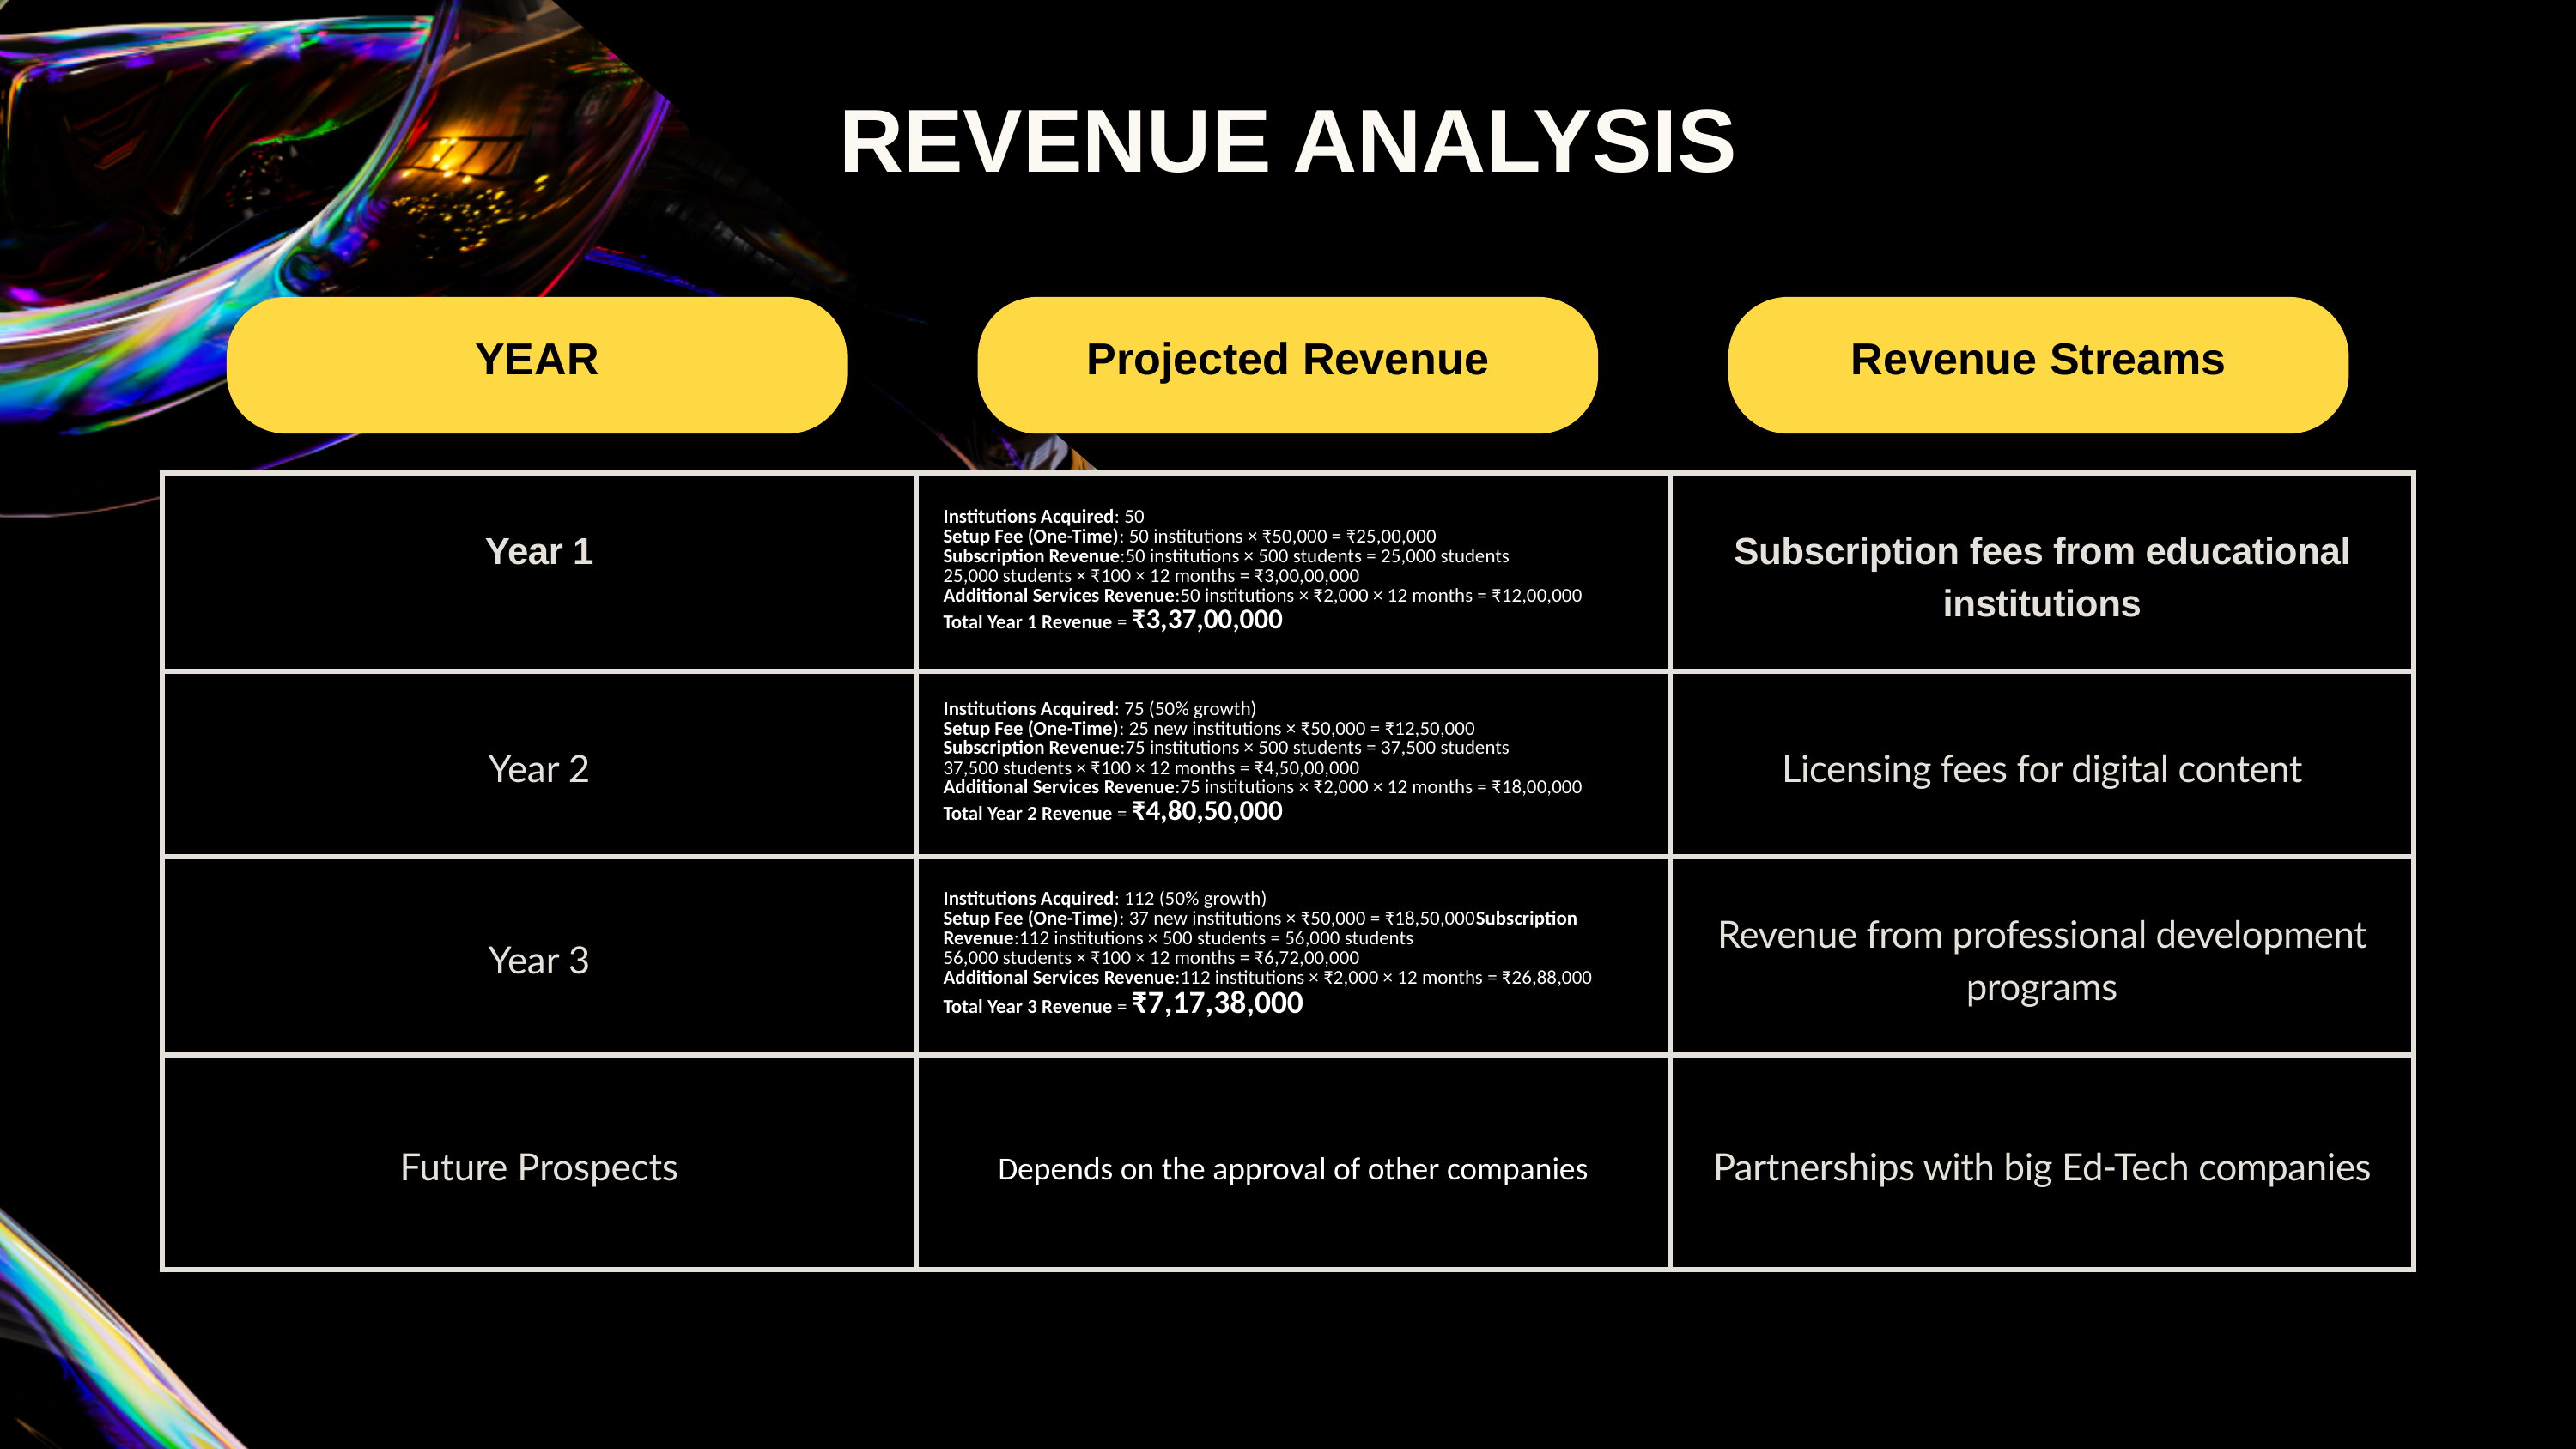

REVENUE ANALYSIS

YEAR

Projected Revenue

Revenue Streams
| Year 1 | Institutions Acquired: 50 Setup Fee (One-Time): 50 institutions × ₹50,000 = ₹25,00,000 Subscription Revenue:50 institutions × 500 students = 25,000 students 25,000 students × ₹100 × 12 months = ₹3,00,00,000 Additional Services Revenue:50 institutions × ₹2,000 × 12 months = ₹12,00,000 Total Year 1 Revenue = ₹3,37,00,000 | Subscription fees from educational institutions |
| --- | --- | --- |
| Year 2 | Institutions Acquired: 75 (50% growth) Setup Fee (One-Time): 25 new institutions × ₹50,000 = ₹12,50,000 Subscription Revenue:75 institutions × 500 students = 37,500 students 37,500 students × ₹100 × 12 months = ₹4,50,00,000 Additional Services Revenue:75 institutions × ₹2,000 × 12 months = ₹18,00,000 Total Year 2 Revenue = ₹4,80,50,000 | Licensing fees for digital content |
| Year 3 | Institutions Acquired: 112 (50% growth) Setup Fee (One-Time): 37 new institutions × ₹50,000 = ₹18,50,000Subscription Revenue:112 institutions × 500 students = 56,000 students 56,000 students × ₹100 × 12 months = ₹6,72,00,000 Additional Services Revenue:112 institutions × ₹2,000 × 12 months = ₹26,88,000 Total Year 3 Revenue = ₹7,17,38,000 | Revenue from professional development programs |
| Future Prospects | Depends on the approval of other companies | Partnerships with big Ed-Tech companies |